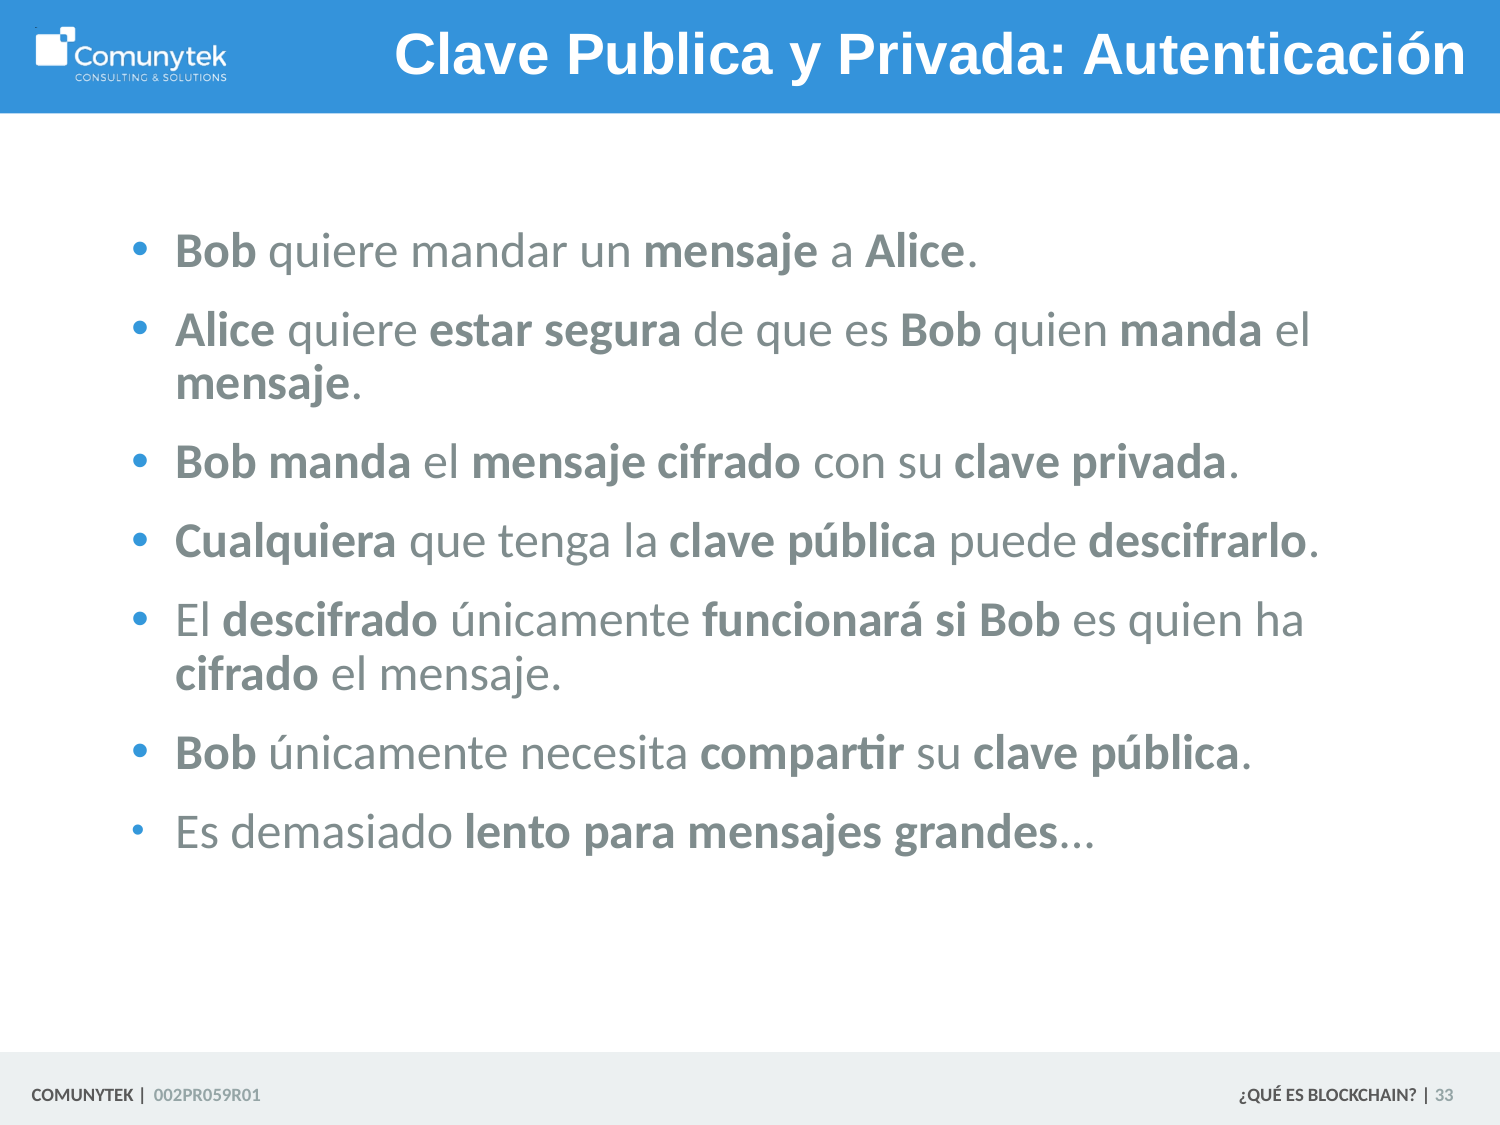

# Clave Publica y Privada: Autenticación
Bob quiere mandar un mensaje a Alice.
Alice quiere estar segura de que es Bob quien manda el mensaje.
Bob manda el mensaje cifrado con su clave privada.
Cualquiera que tenga la clave pública puede descifrarlo.
El descifrado únicamente funcionará si Bob es quien ha cifrado el mensaje.
Bob únicamente necesita compartir su clave pública.
Es demasiado lento para mensajes grandes...

 33